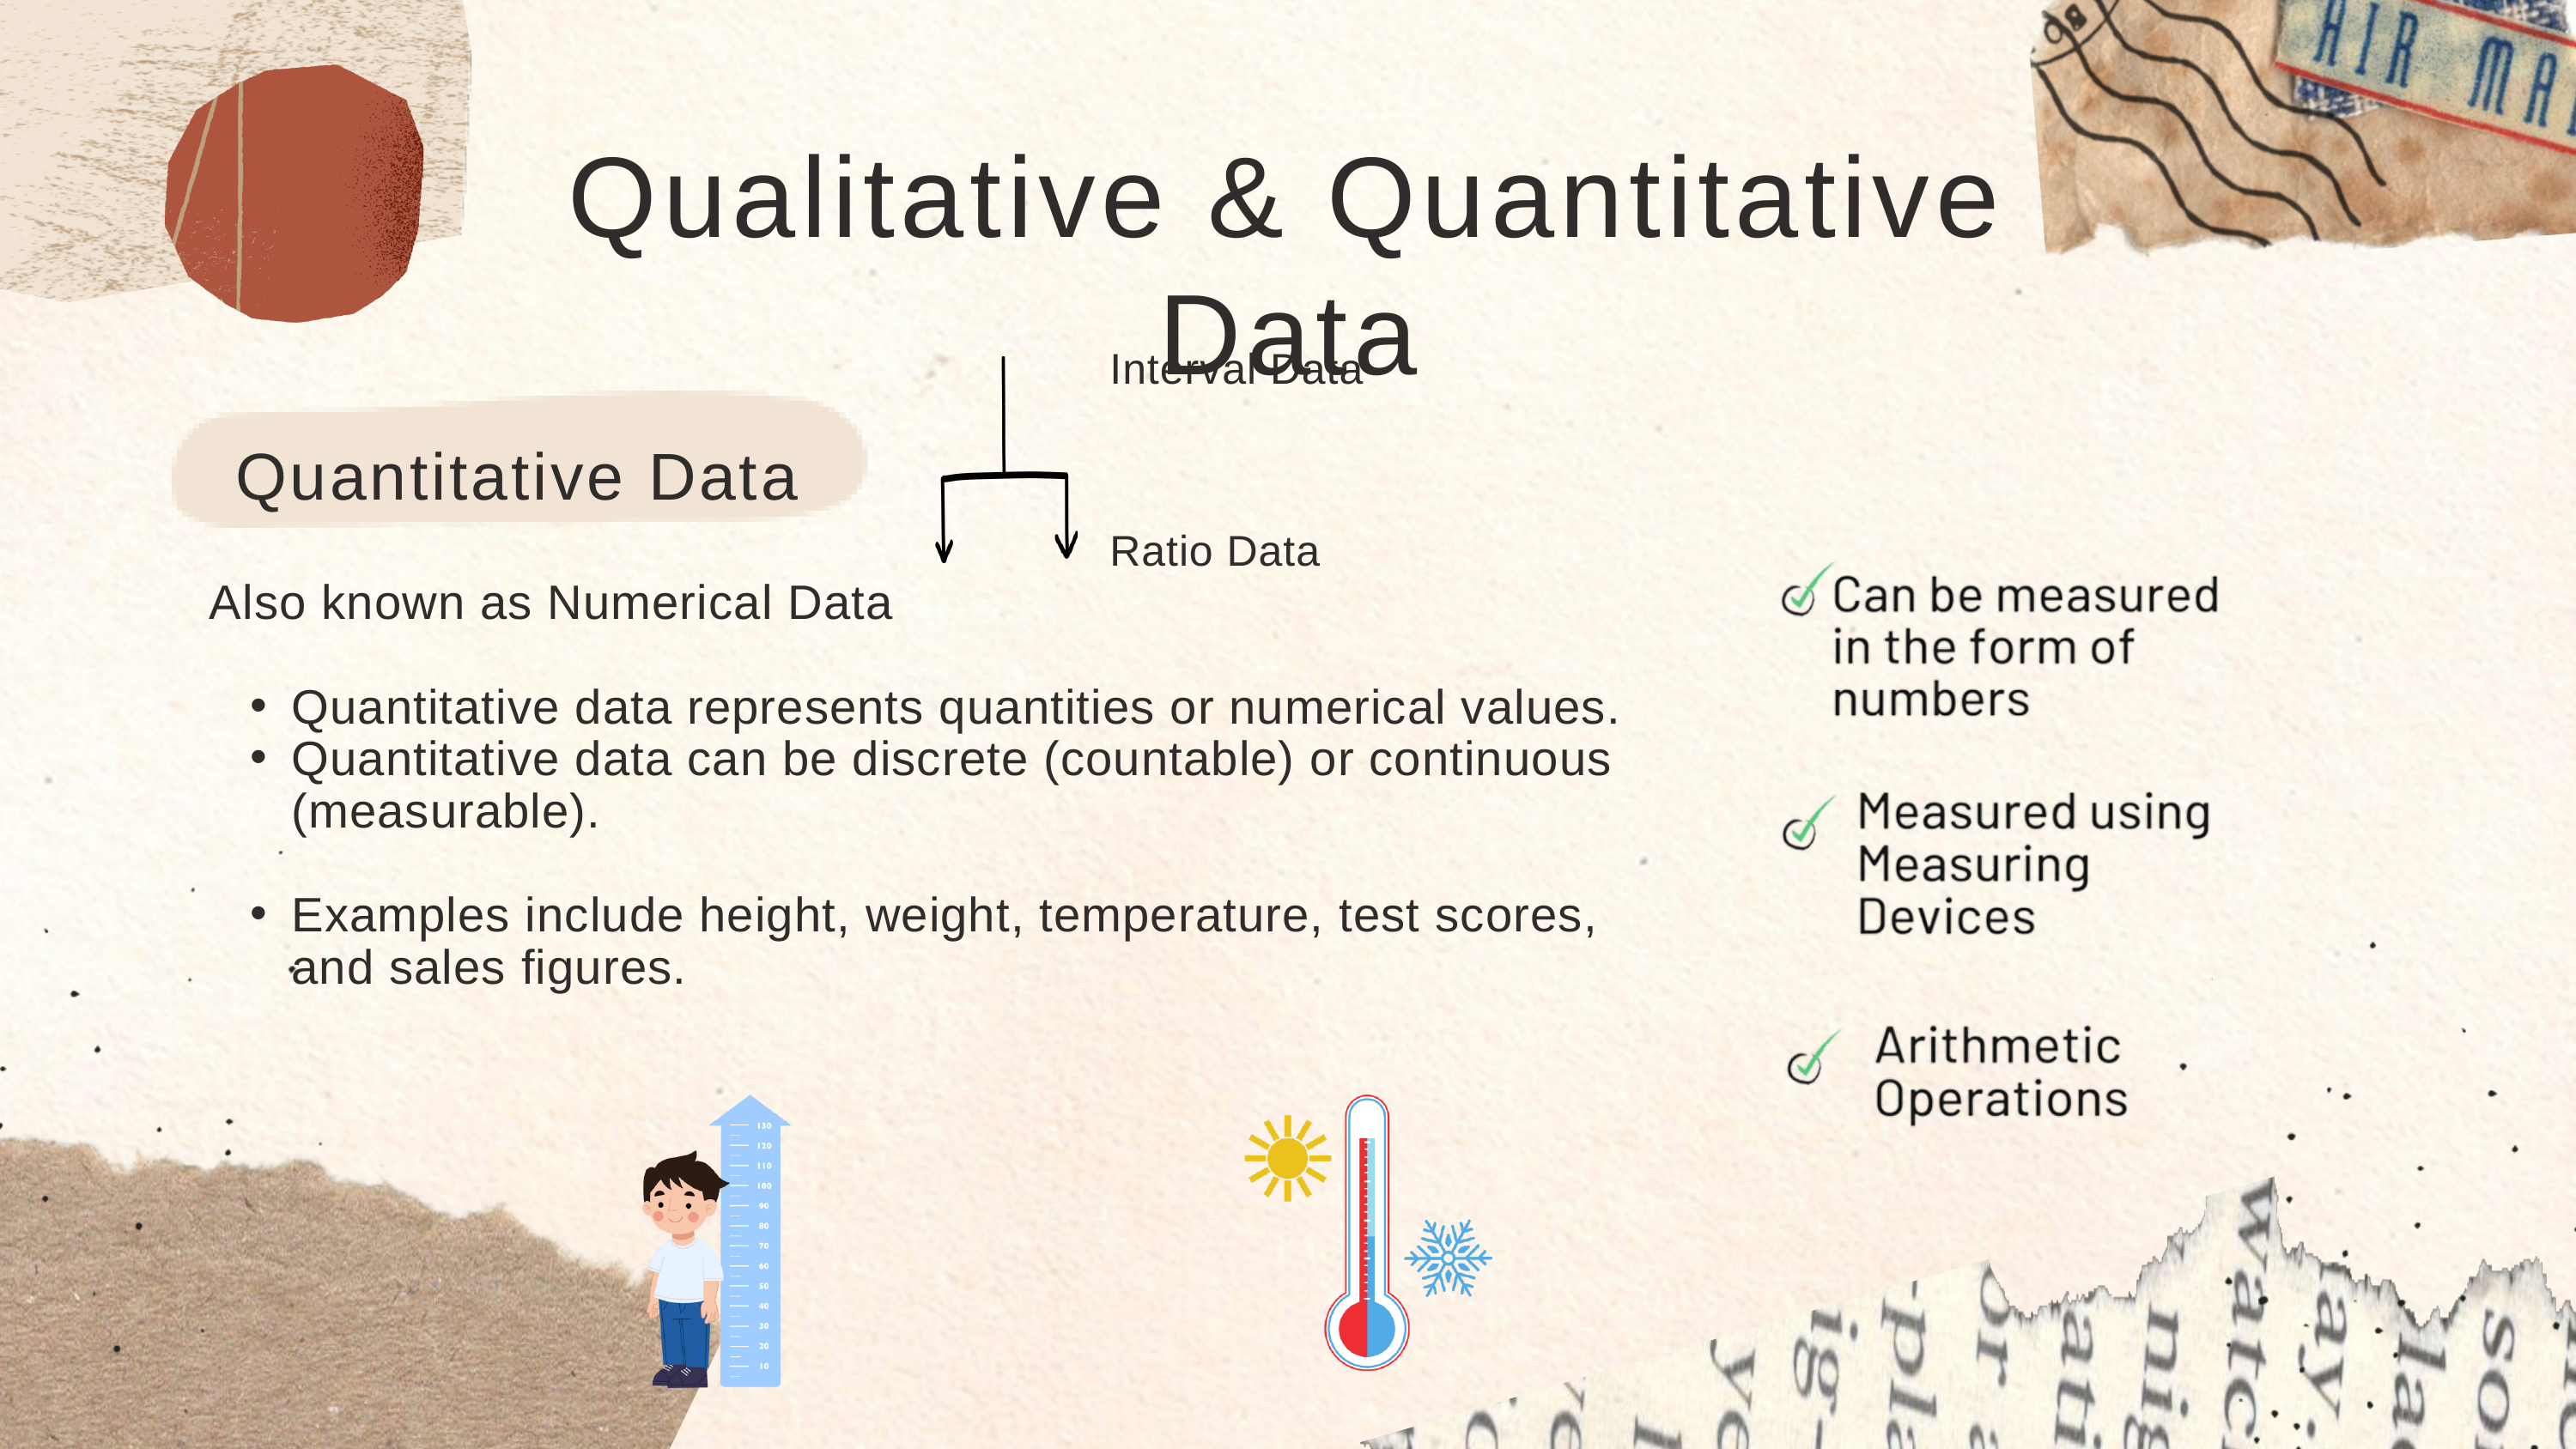

Qualitative & Quantitative Data
Interval Data

Quantitative Data
Ratio Data

Also known as Numerical Data

Quantitative data represents quantities or numerical values.
Quantitative data can be discrete (countable) or continuous (measurable).

Examples include height, weight, temperature, test scores, and sales figures.